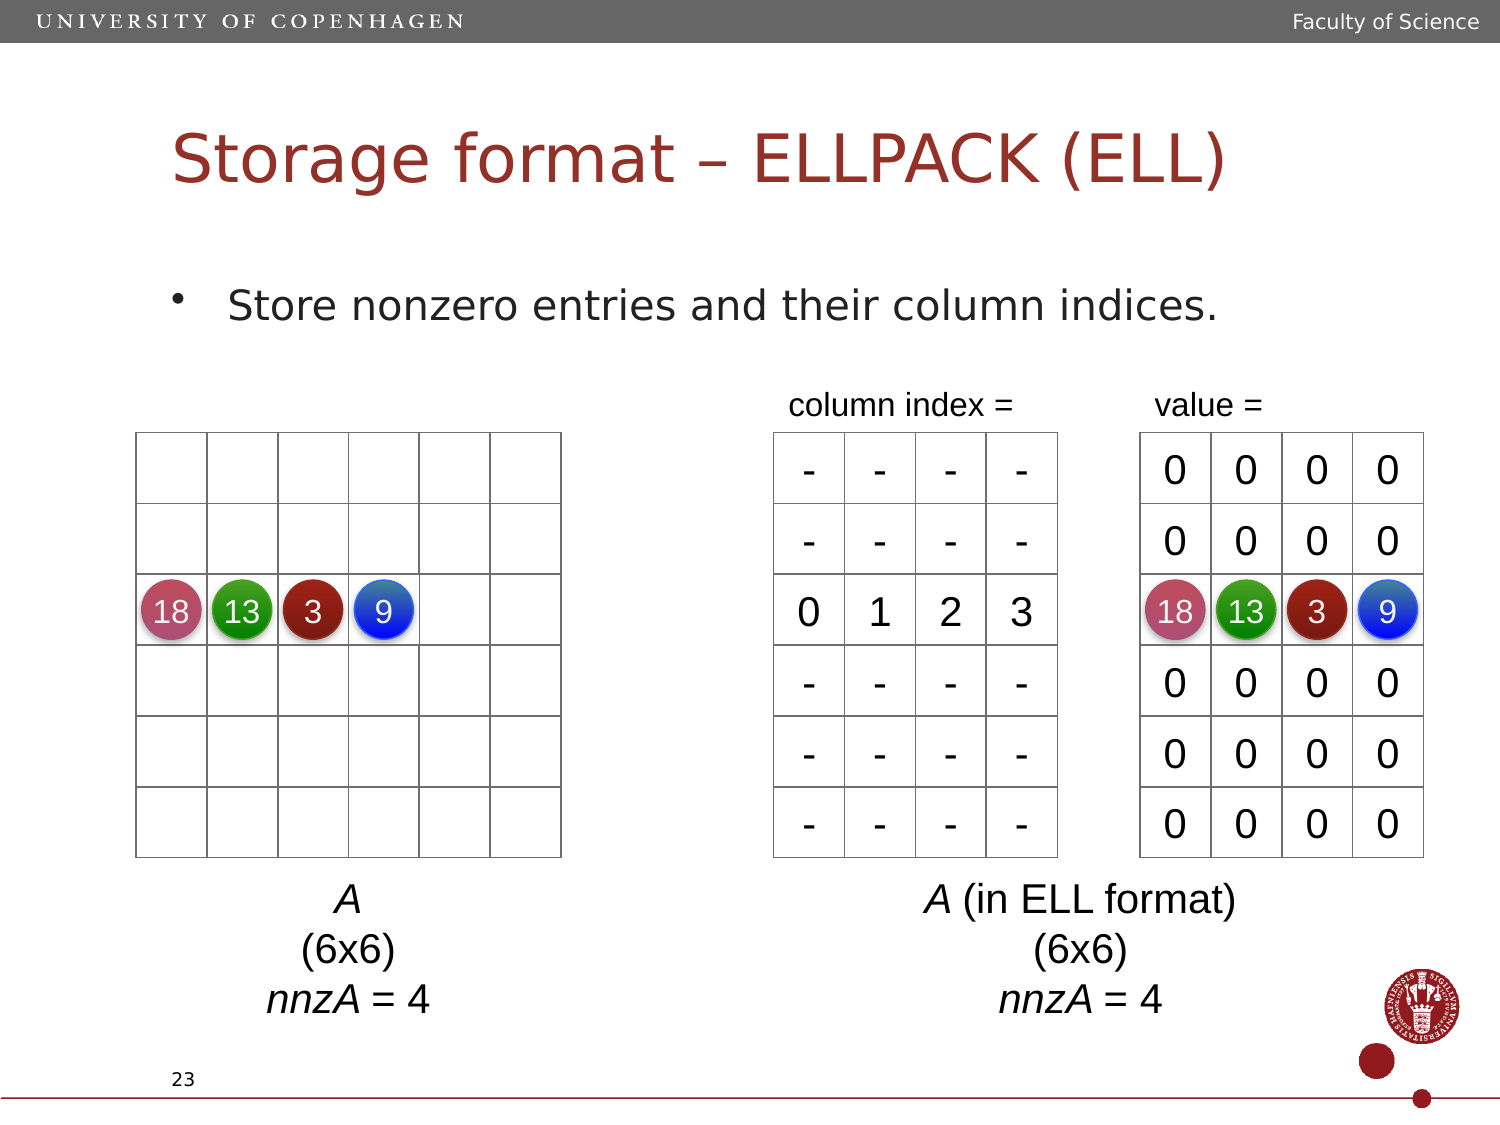

Faculty of Science
Storage format – ELLPACK (ELL)
Store nonzero entries and their column indices.
column index =
-
-
-
-
-
-
-
-
0
1
2
3
-
-
-
-
-
-
-
-
-
-
-
-
value =

0
0
0
0

0
0
0
0
0
18

0
13

0
3

0
9

0
18

0
13

0
3

0
9

0
0
0
0

0
0
0
0

0
0
0
0
A
(6x6)
nnzA = 4
A (in ELL format)
(6x6)
nnzA = 4
23